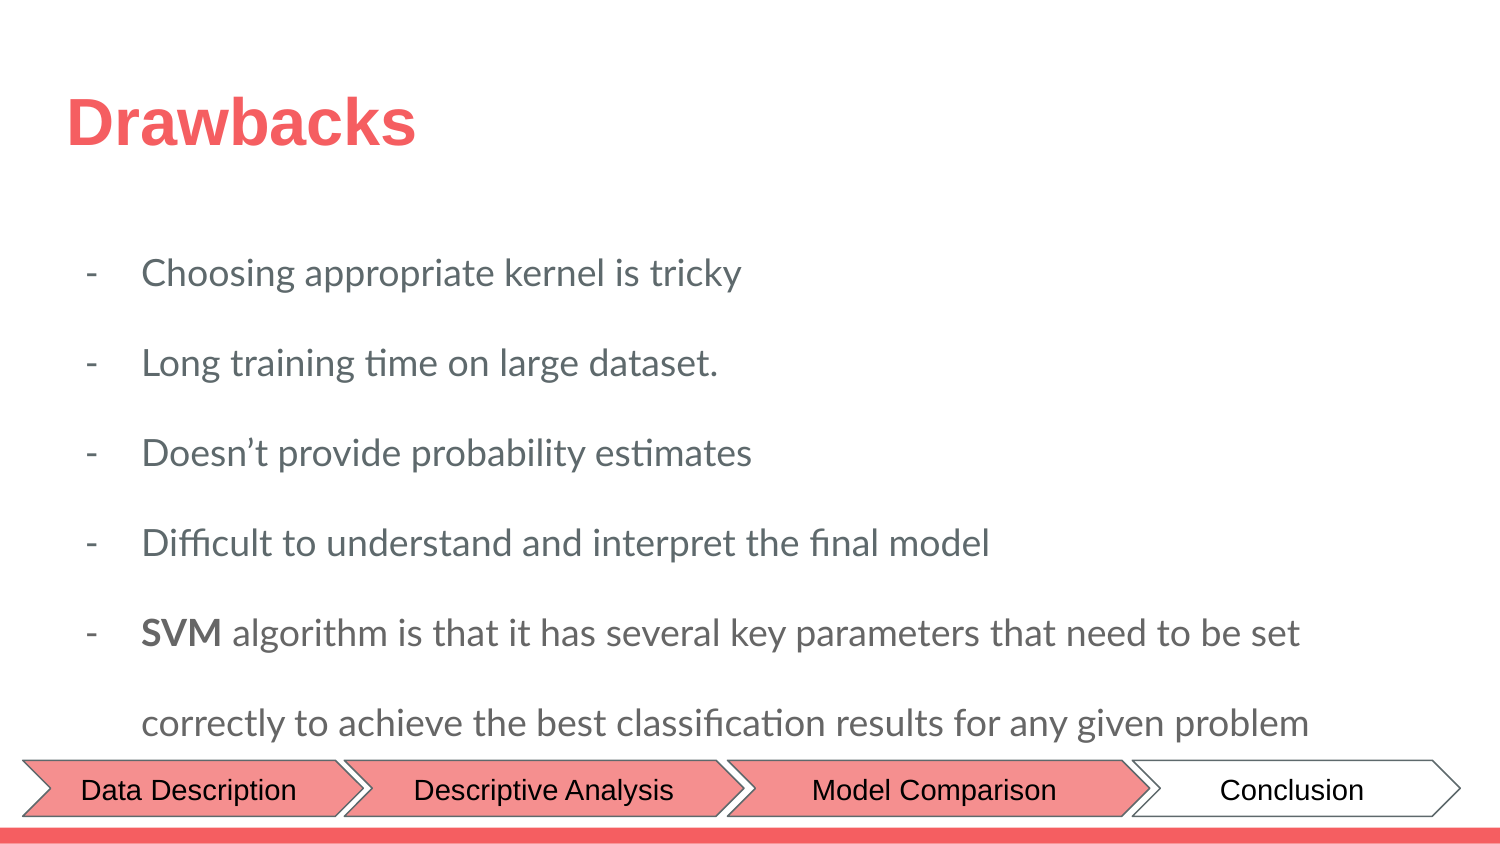

# Drawbacks
Choosing appropriate kernel is tricky
Long training time on large dataset.
Doesn’t provide probability estimates
Difficult to understand and interpret the final model
SVM algorithm is that it has several key parameters that need to be set correctly to achieve the best classification results for any given problem
Data Description
Descriptive Analysis
Model Comparison
Conclusion